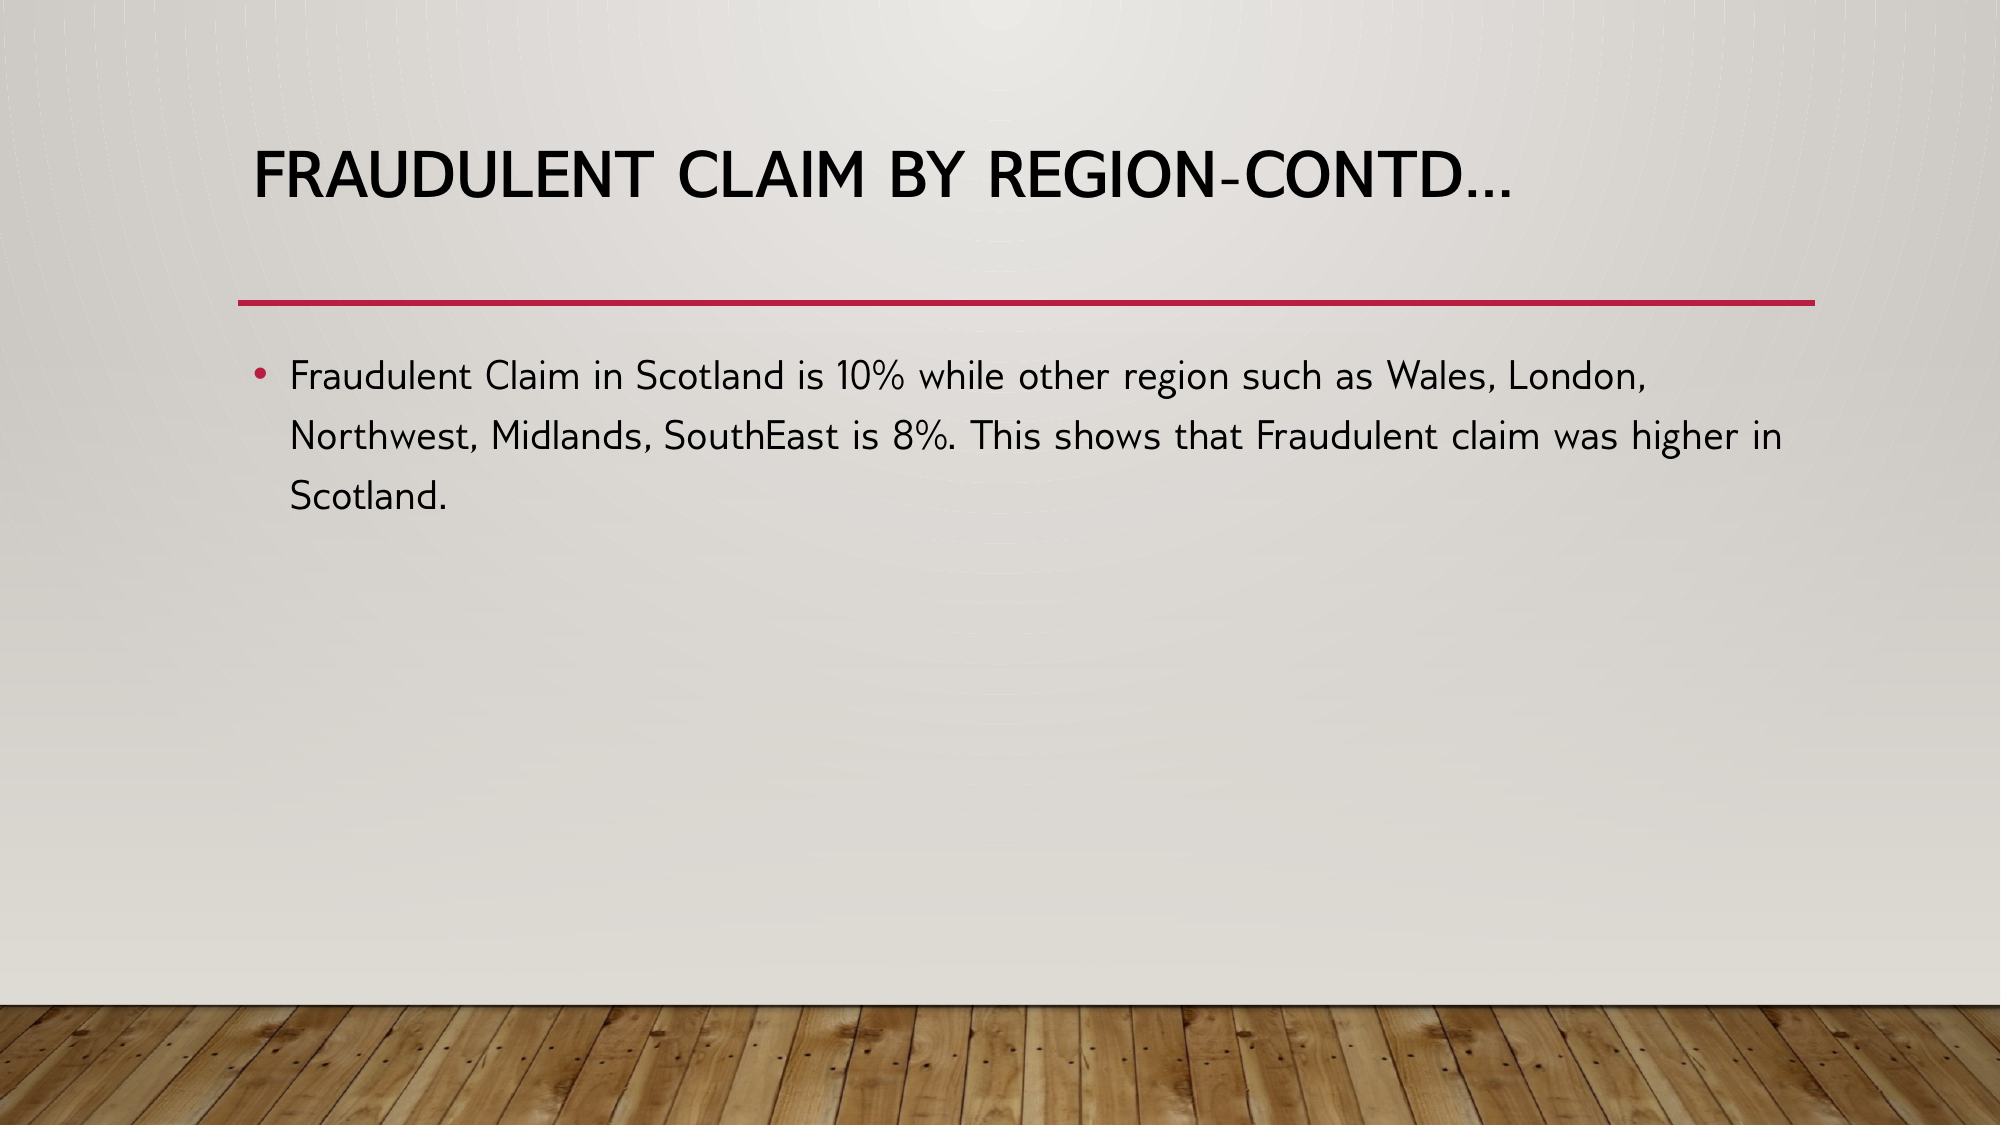

# Fraudulent Claim by Region-Contd…
Fraudulent Claim in Scotland is 10% while other region such as Wales, London, Northwest, Midlands, SouthEast is 8%. This shows that Fraudulent claim was higher in Scotland.